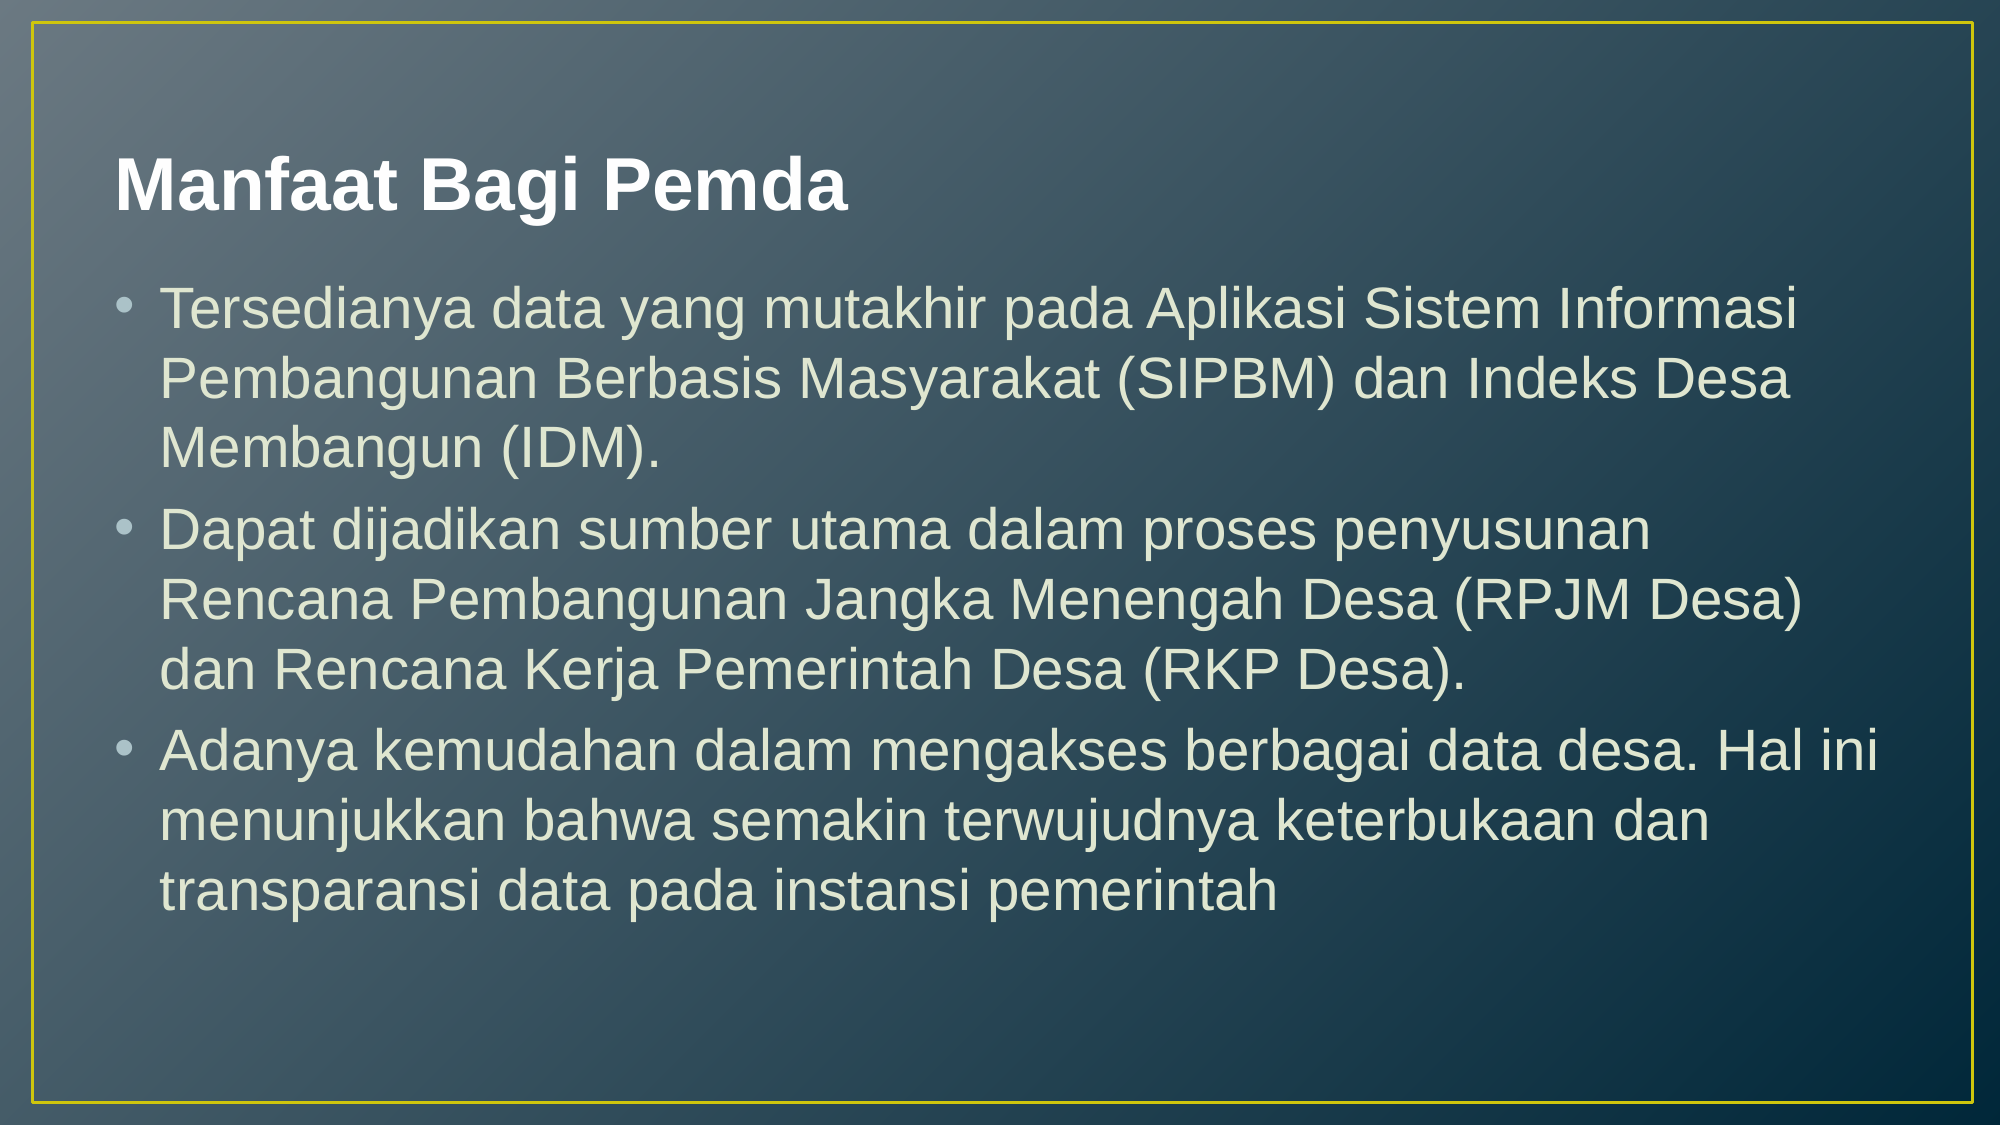

# Manfaat Bagi Pemda
Tersedianya data yang mutakhir pada Aplikasi Sistem Informasi Pembangunan Berbasis Masyarakat (SIPBM) dan Indeks Desa Membangun (IDM).
Dapat dijadikan sumber utama dalam proses penyusunan Rencana Pembangunan Jangka Menengah Desa (RPJM Desa) dan Rencana Kerja Pemerintah Desa (RKP Desa).
Adanya kemudahan dalam mengakses berbagai data desa. Hal ini menunjukkan bahwa semakin terwujudnya keterbukaan dan transparansi data pada instansi pemerintah